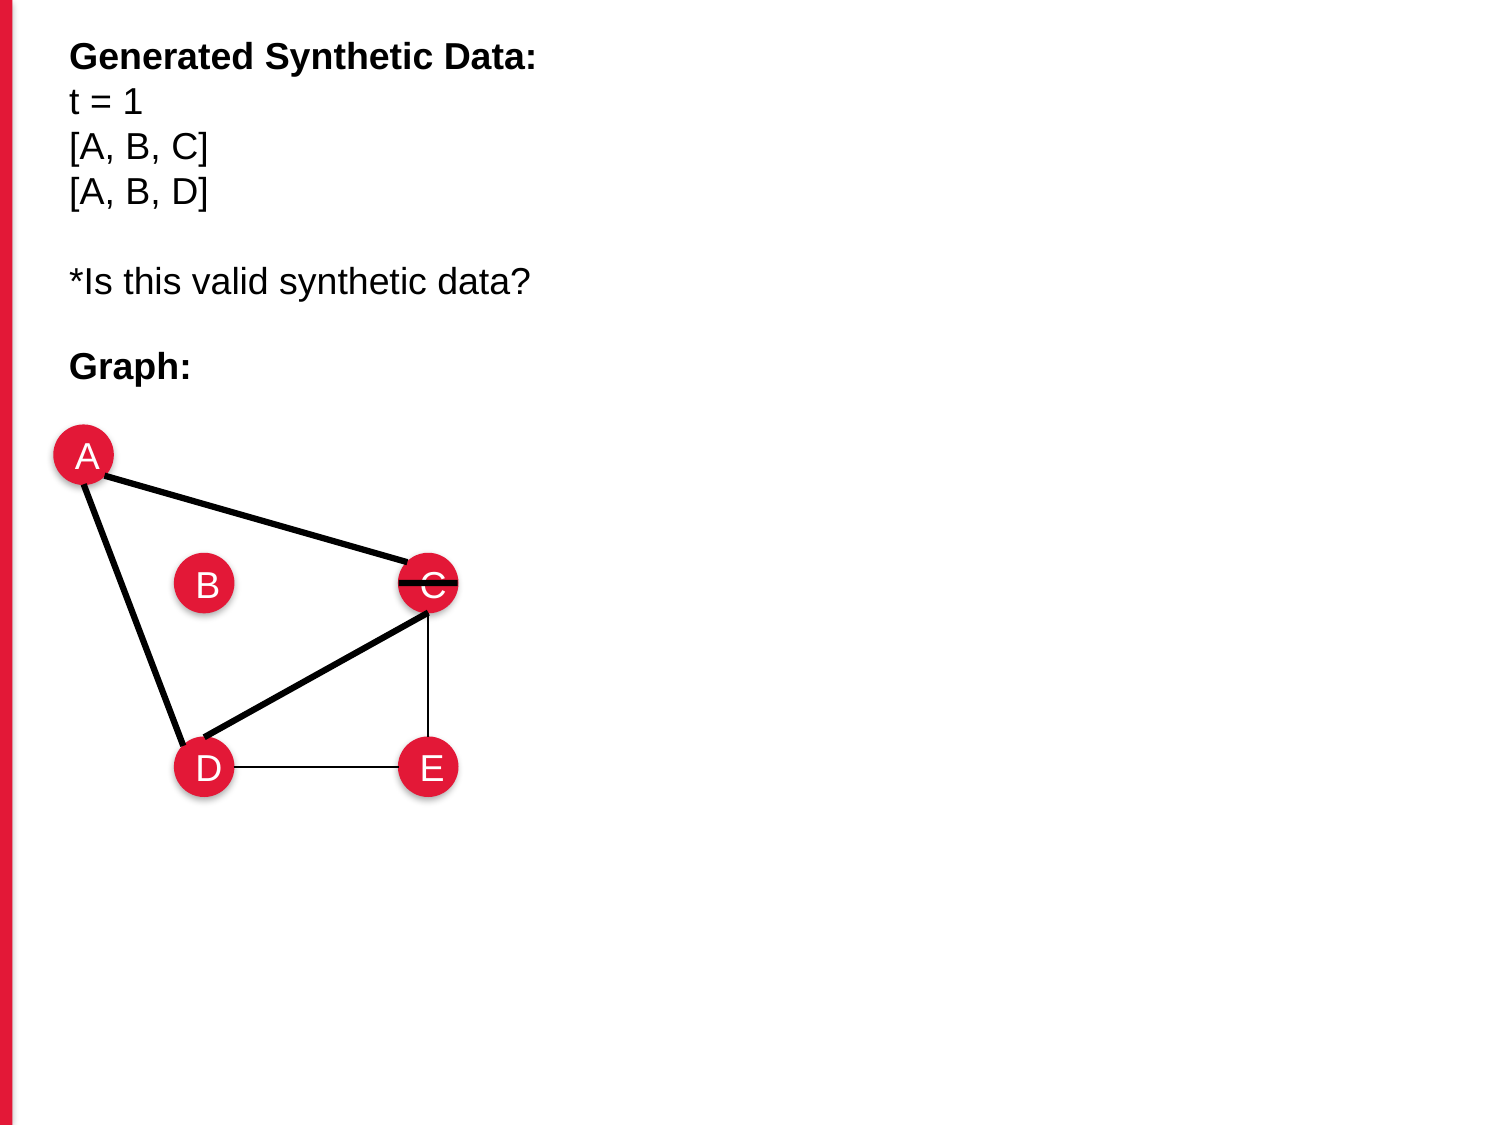

Generated Synthetic Data:
t = 1
[A, B, C]
[A, B, D]

*Is this valid synthetic data?

Graph:
A
B
C
D
E